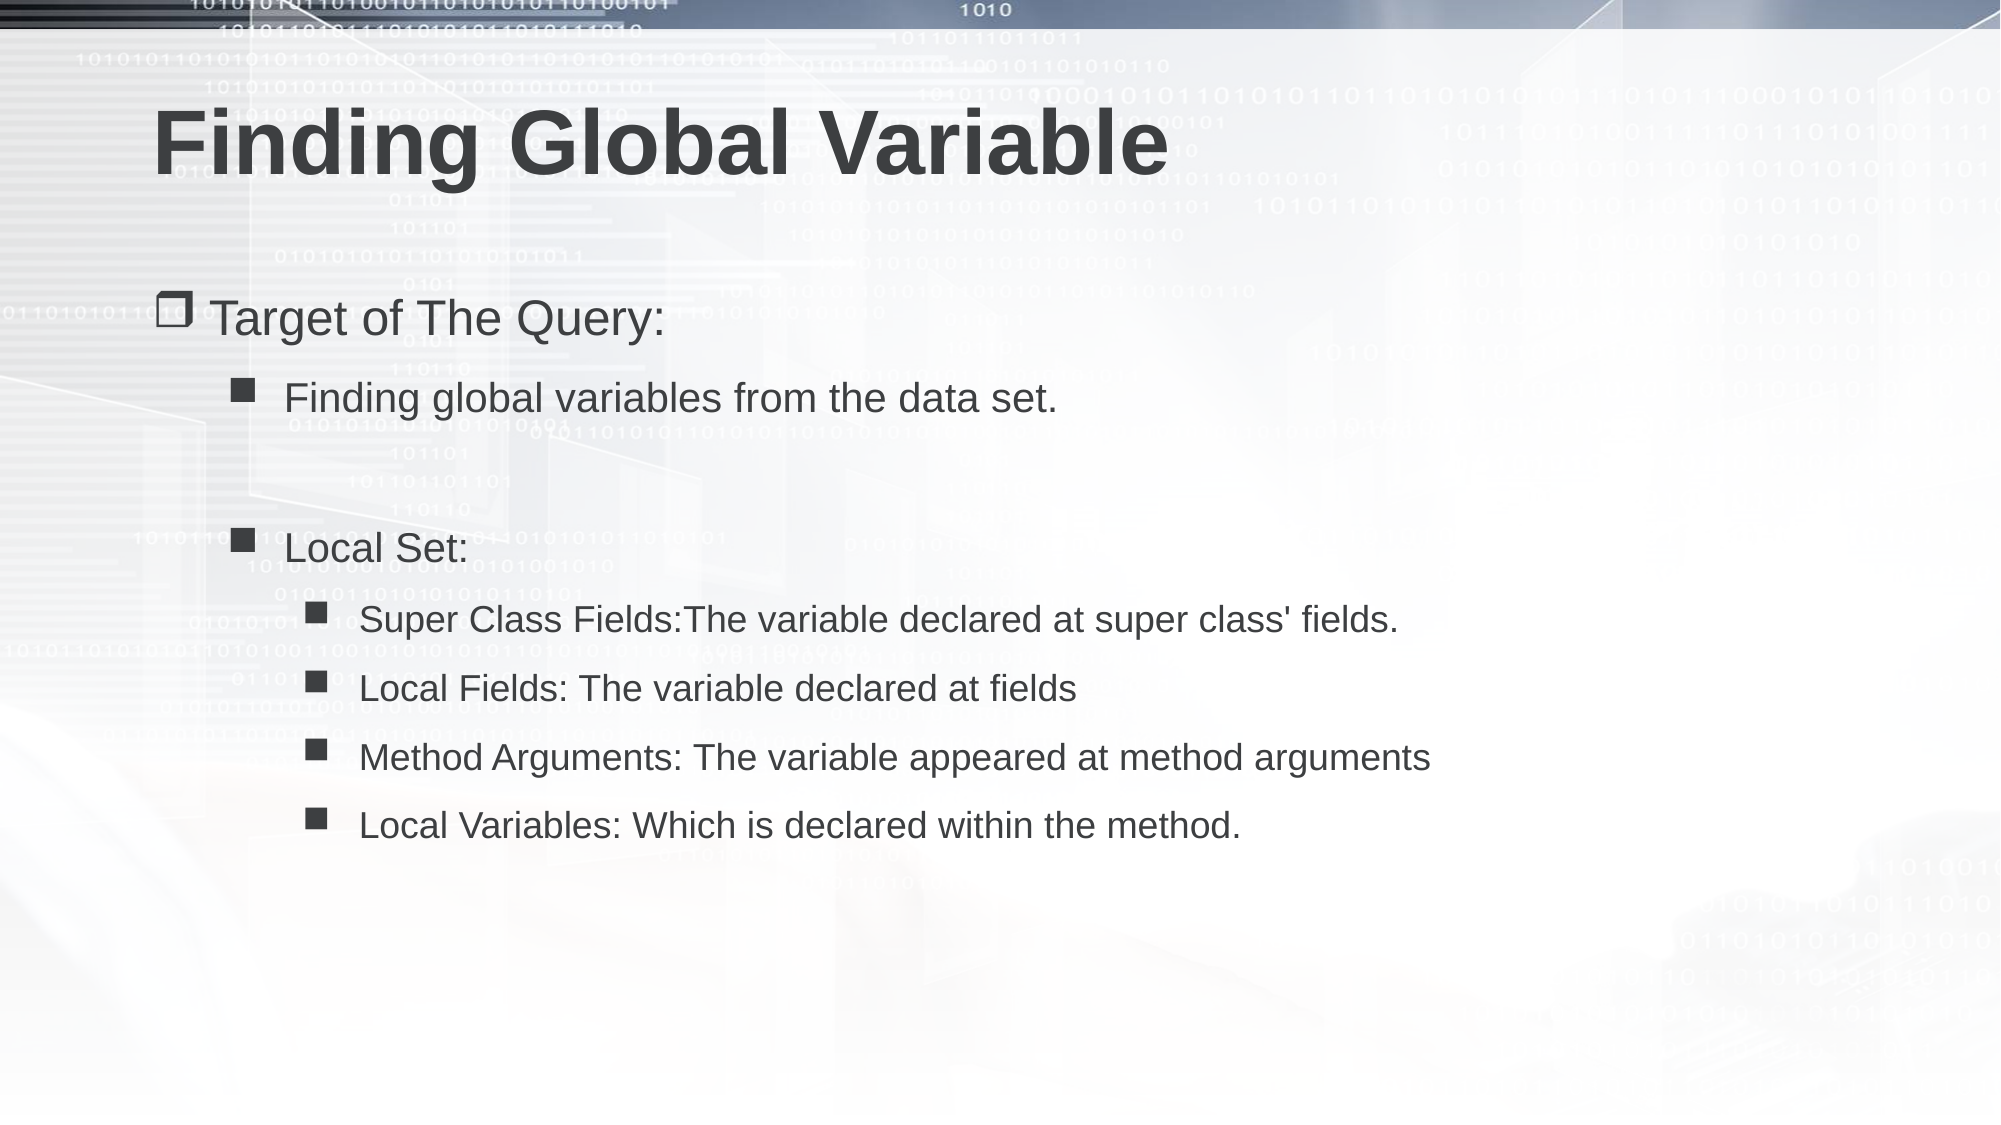

# Finding Global Variable
Target of The Query:
Finding global variables from the data set.

Local Set:
Super Class Fields:The variable declared at super class' fields.
Local Fields: The variable declared at fields
Method Arguments: The variable appeared at method arguments
Local Variables: Which is declared within the method.